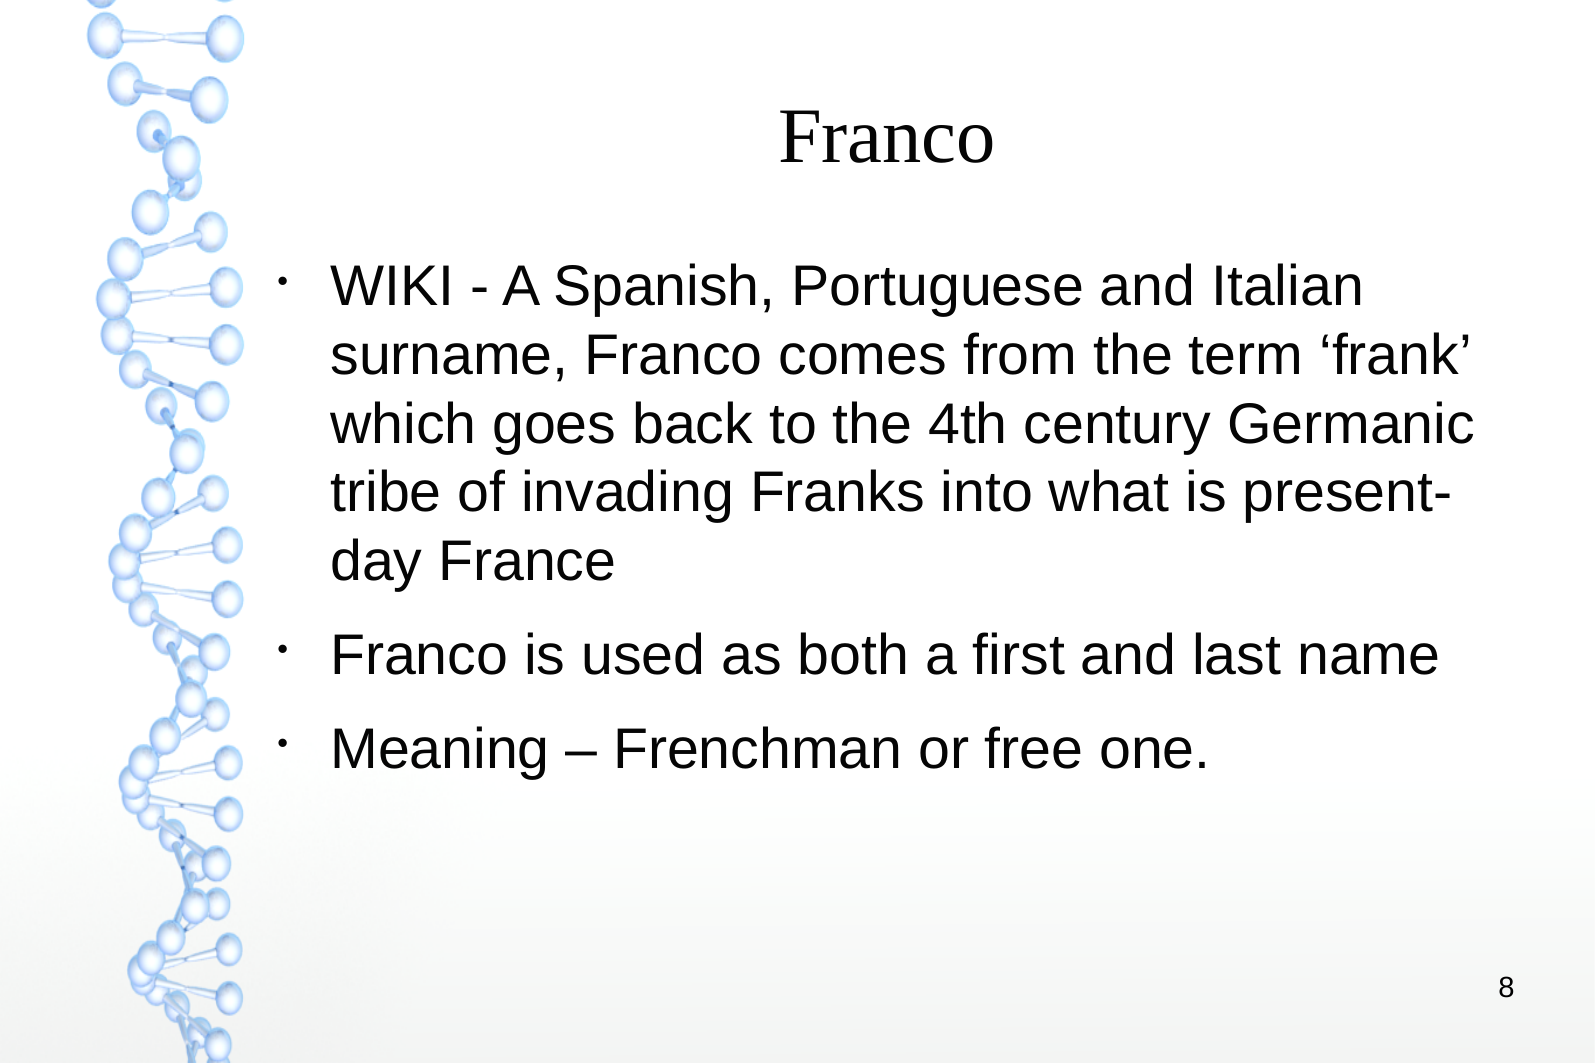

# Franco
WIKI - A Spanish, Portuguese and Italian surname, Franco comes from the term ‘frank’ which goes back to the 4th century Germanic tribe of invading Franks into what is present-day France
Franco is used as both a first and last name
Meaning – Frenchman or free one.
8